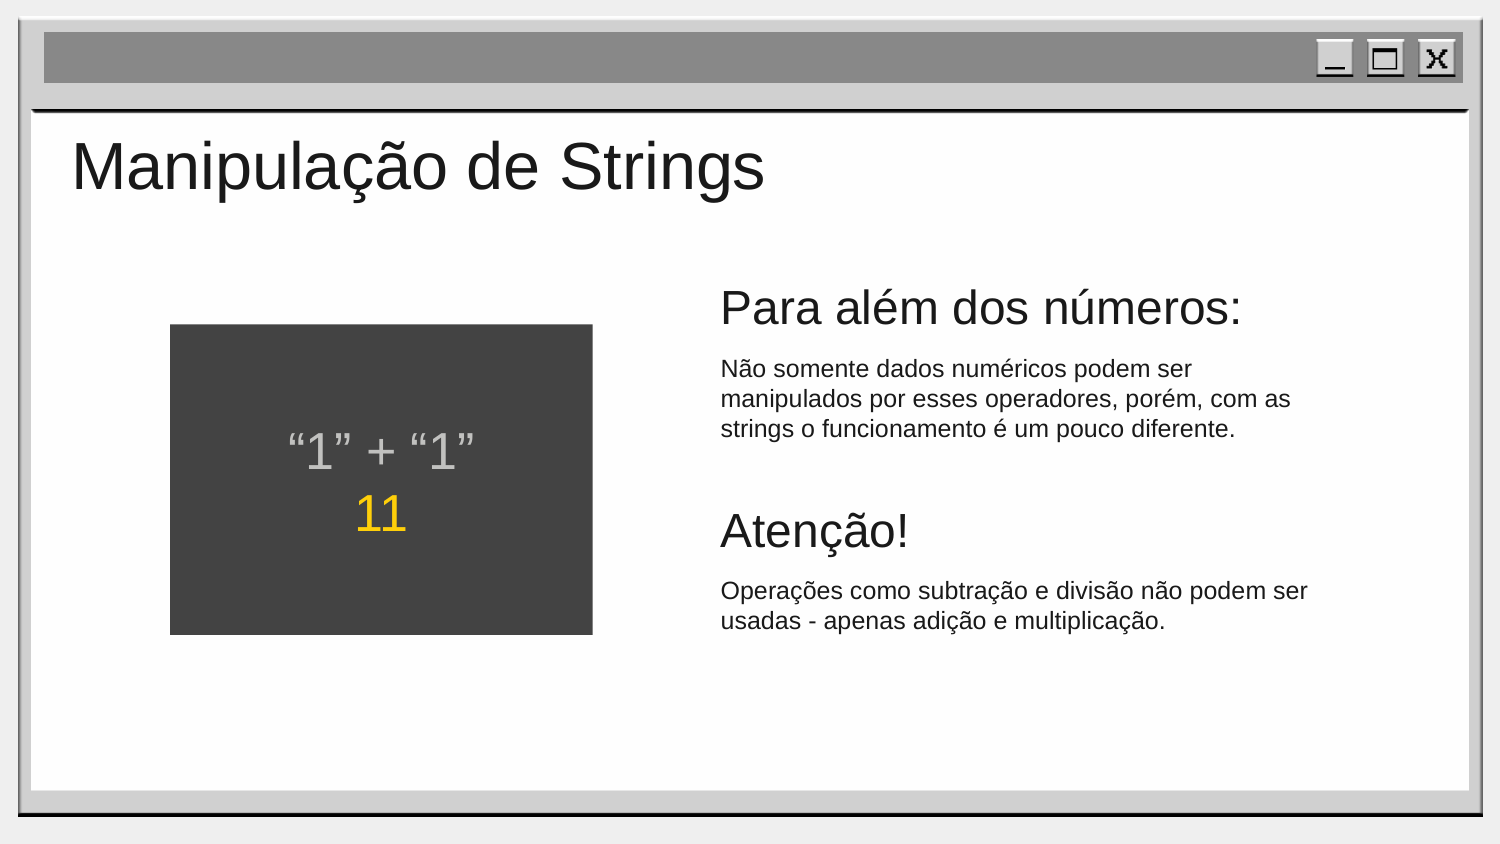

# Manipulação de Strings
Para além dos números:
“1” + “1”
11
Não somente dados numéricos podem ser manipulados por esses operadores, porém, com as strings o funcionamento é um pouco diferente.
Atenção!
Operações como subtração e divisão não podem ser usadas - apenas adição e multiplicação.